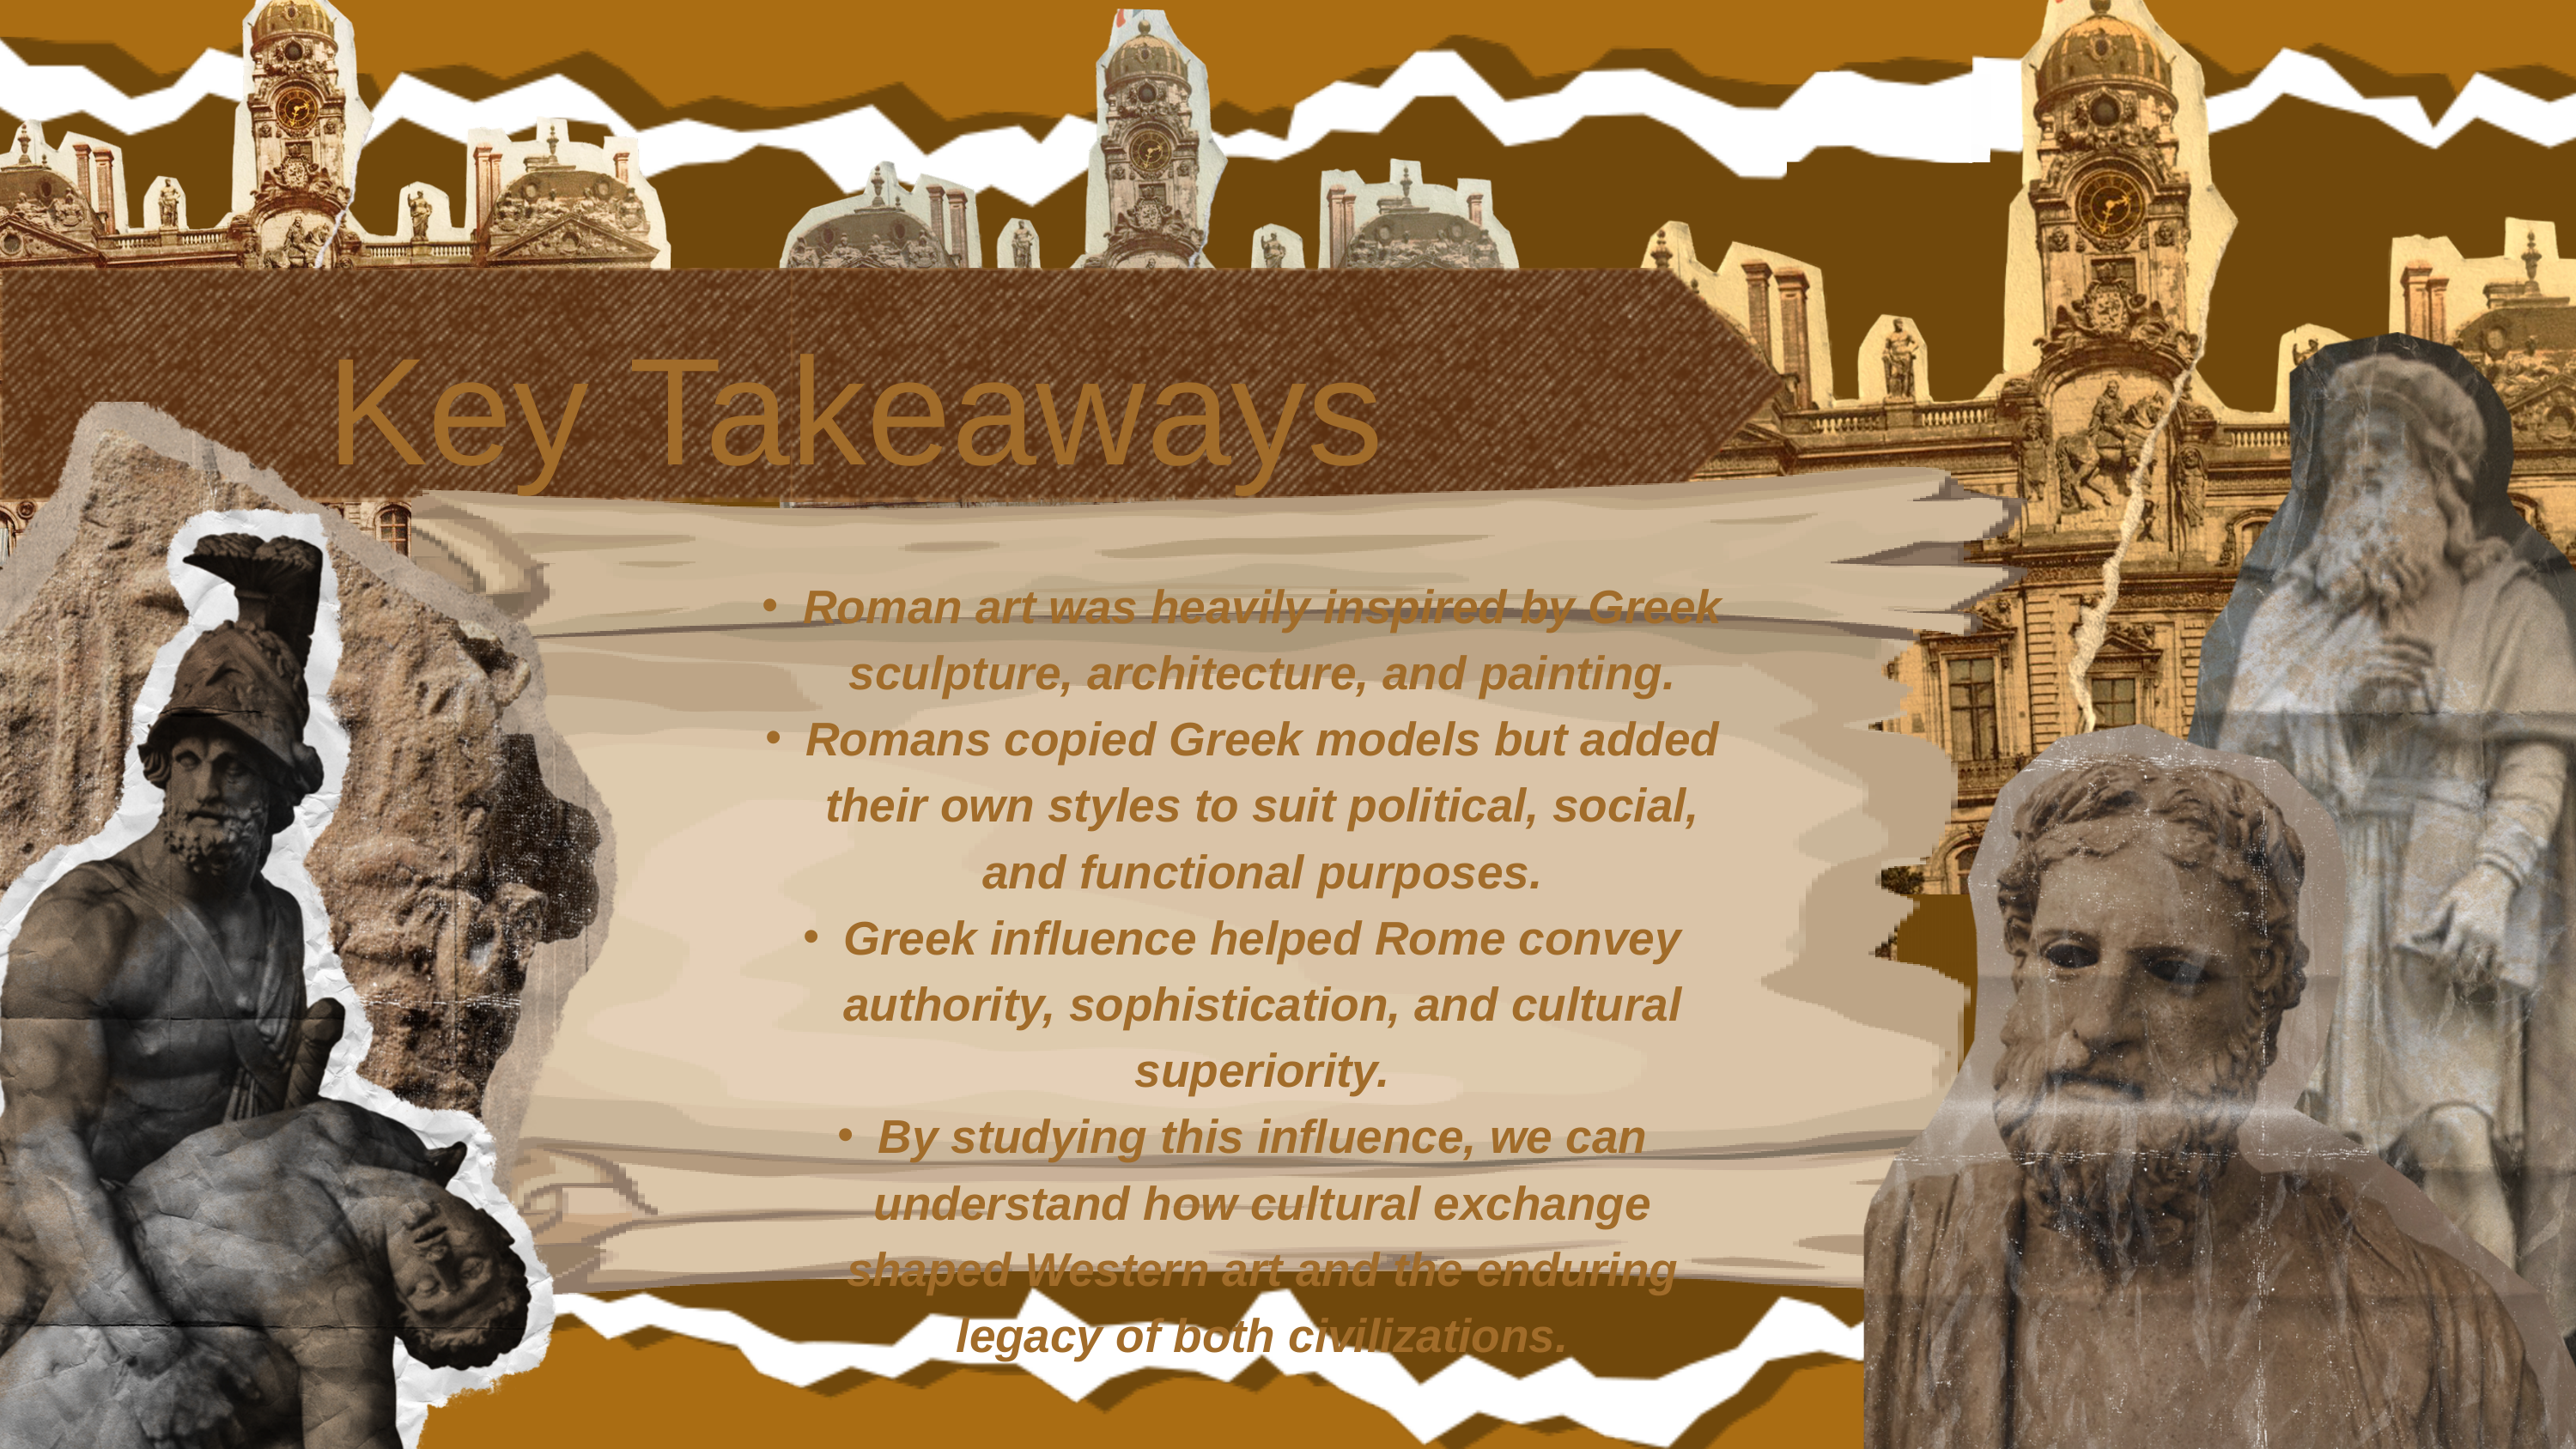

Key Takeaways

Roman art was heavily inspired by Greek sculpture, architecture, and painting.
Romans copied Greek models but added their own styles to suit political, social, and functional purposes.
Greek influence helped Rome convey authority, sophistication, and cultural superiority.
By studying this influence, we can understand how cultural exchange shaped Western art and the enduring legacy of both civilizations.